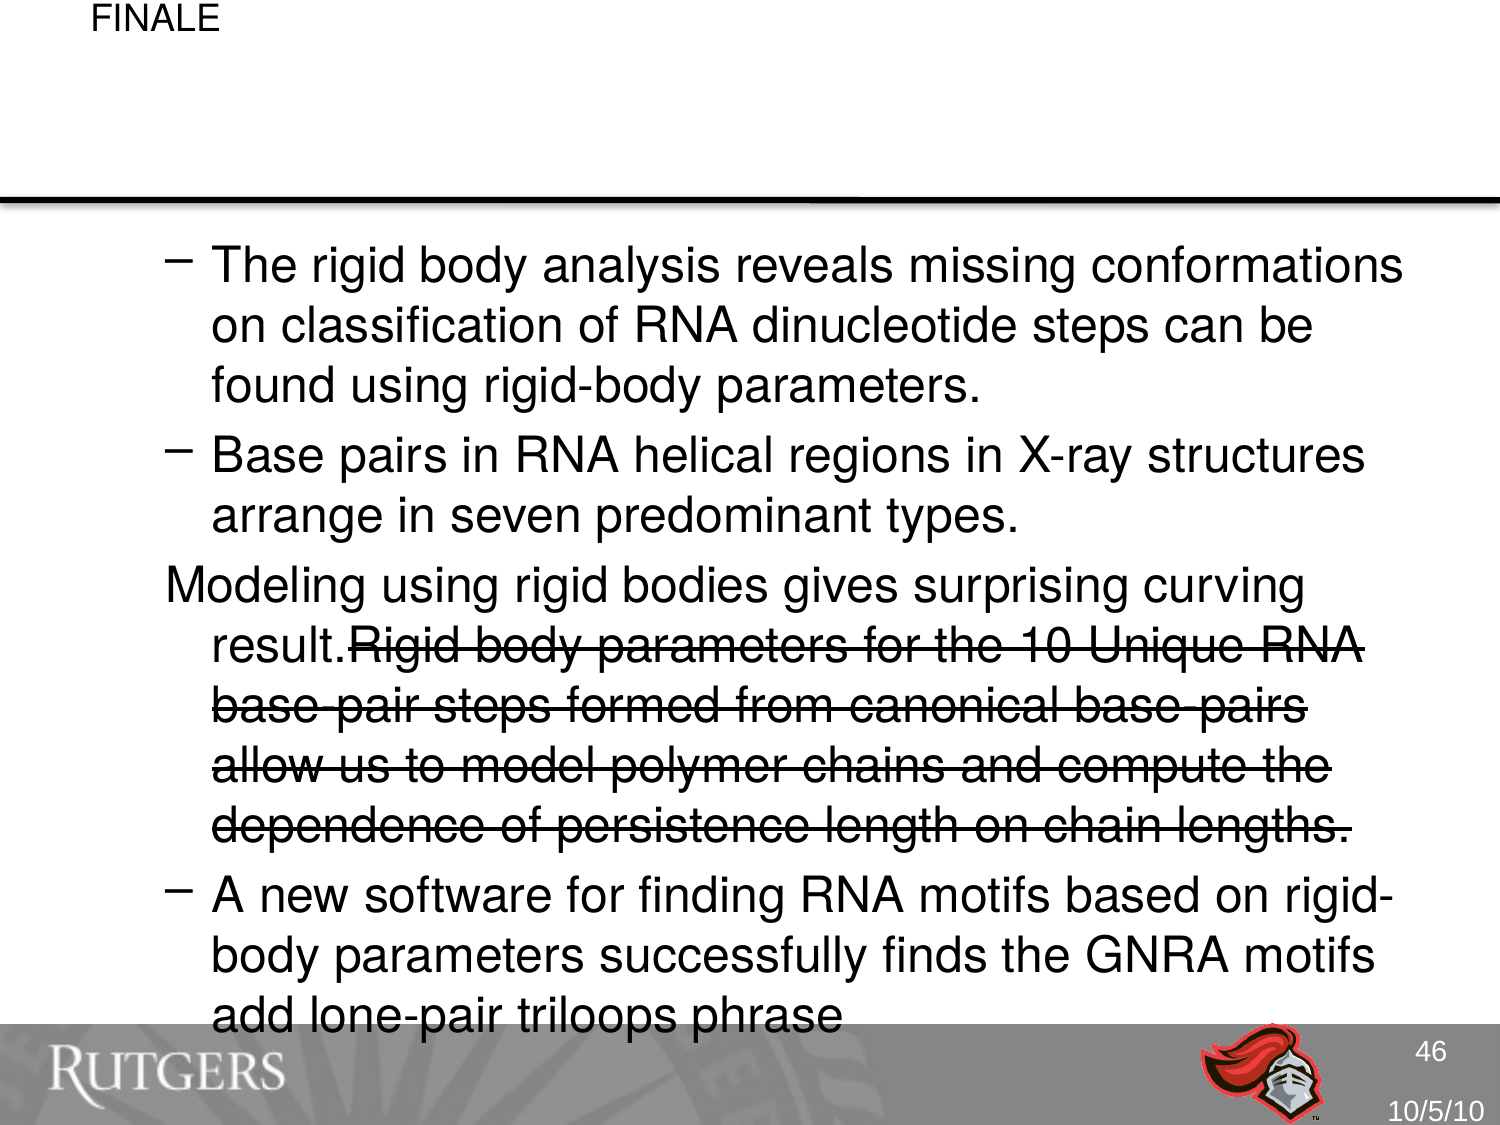

# FINALE
The rigid body analysis reveals missing conformations on classification of RNA dinucleotide steps can be found using rigid-body parameters.
Base pairs in RNA helical regions in X-ray structures arrange in seven predominant types.
Modeling using rigid bodies gives surprising curving result.Rigid body parameters for the 10 Unique RNA base-pair steps formed from canonical base-pairs allow us to model polymer chains and compute the dependence of persistence length on chain lengths.
A new software for finding RNA motifs based on rigid-body parameters successfully finds the GNRA motifs add lone-pair triloops phrase

46
10/5/10